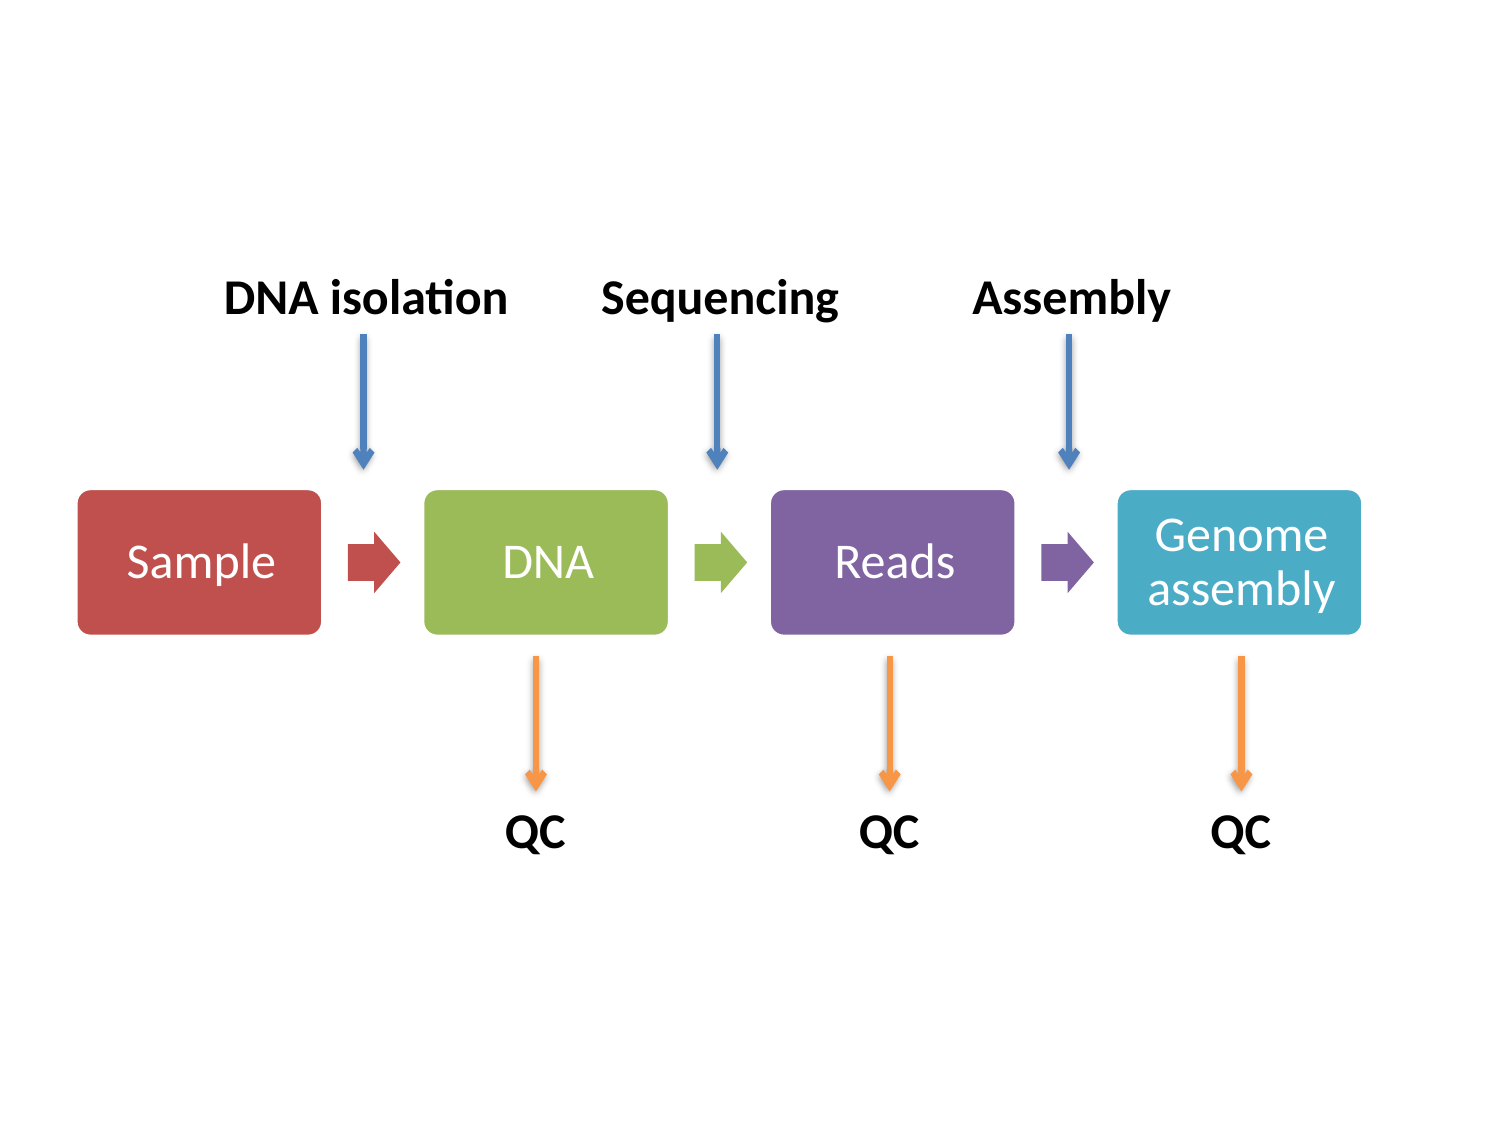

#
Sample

DNA

Reads

Genome assembly
DNA isolation
Sequencing
Assembly
QC
QC
QC